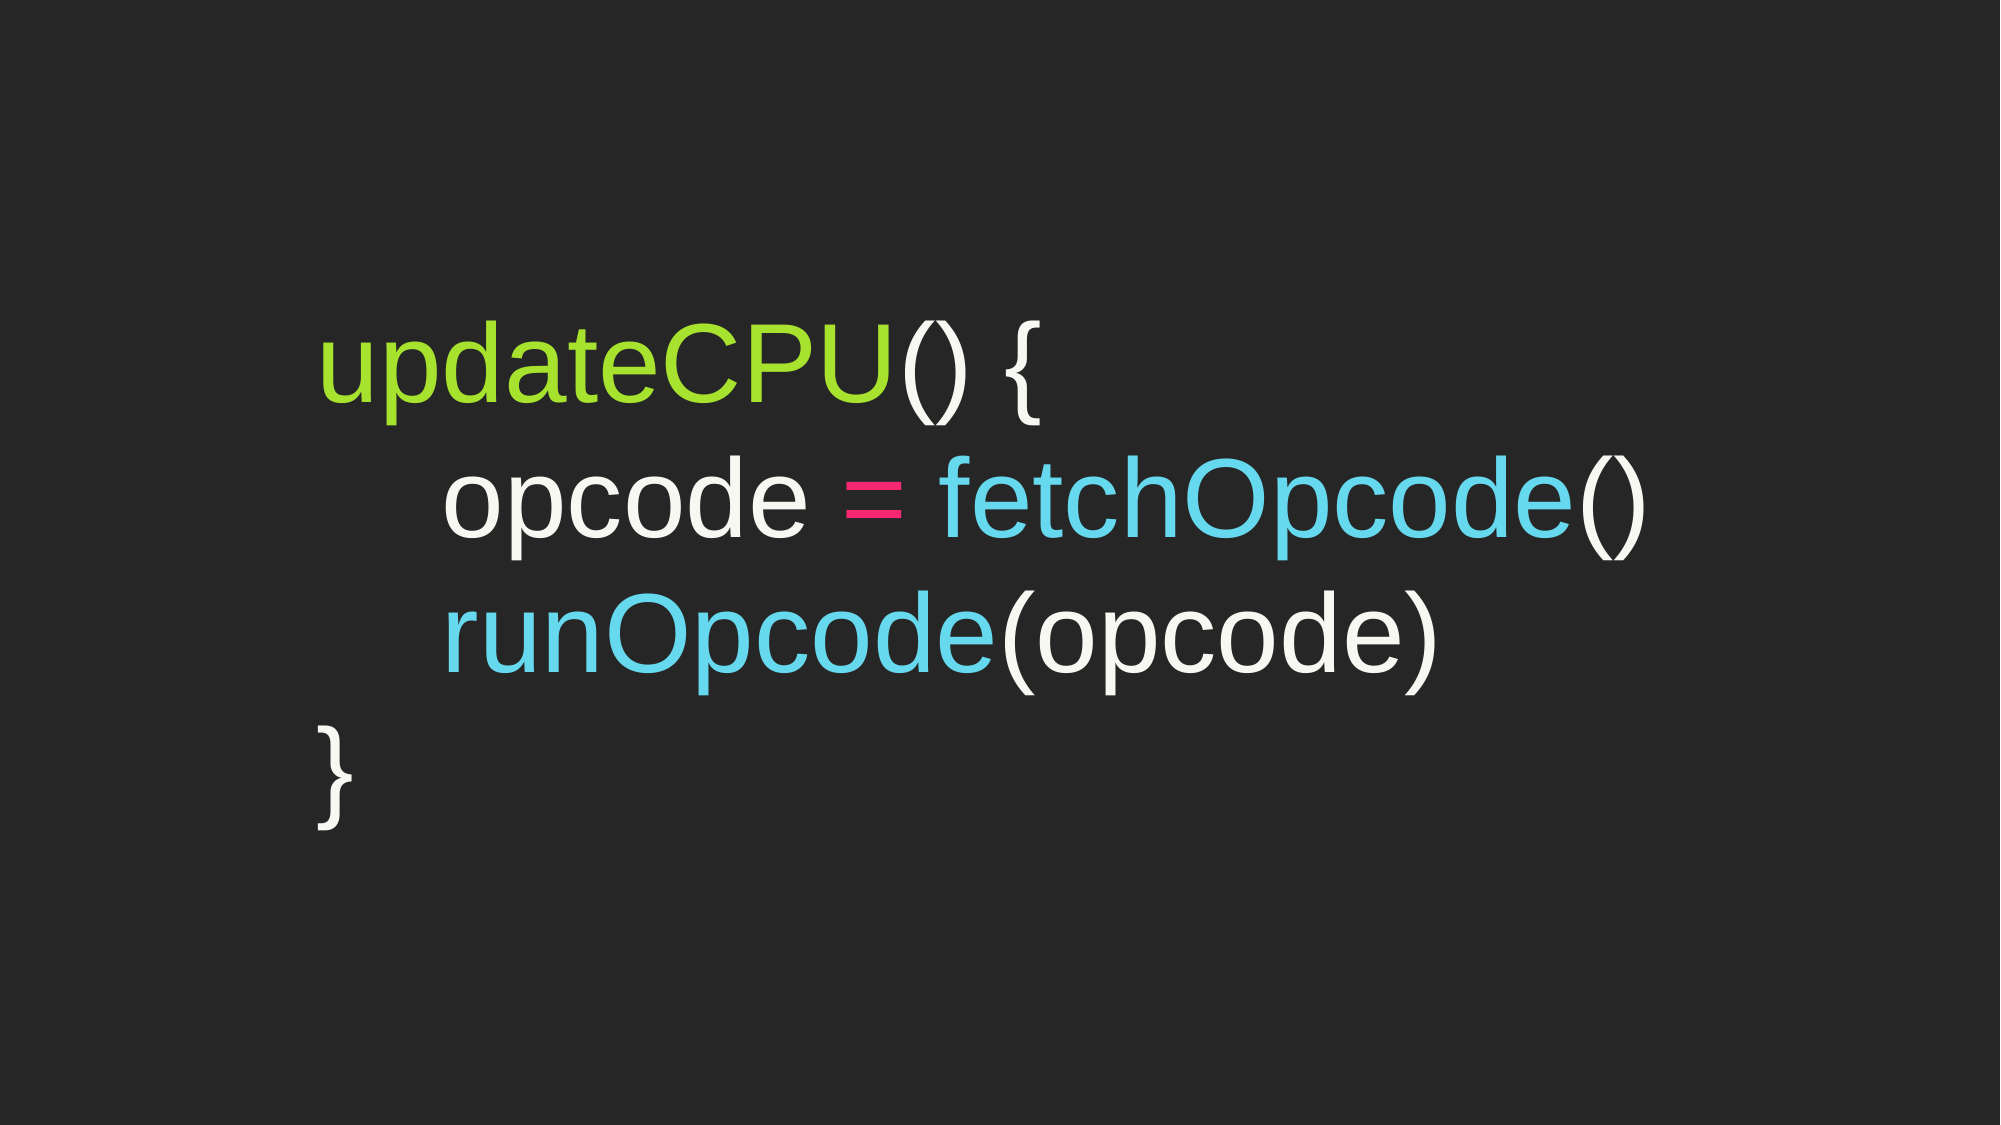

updateCPU() {
    opcode = fetchOpcode()
    runOpcode(opcode)
}